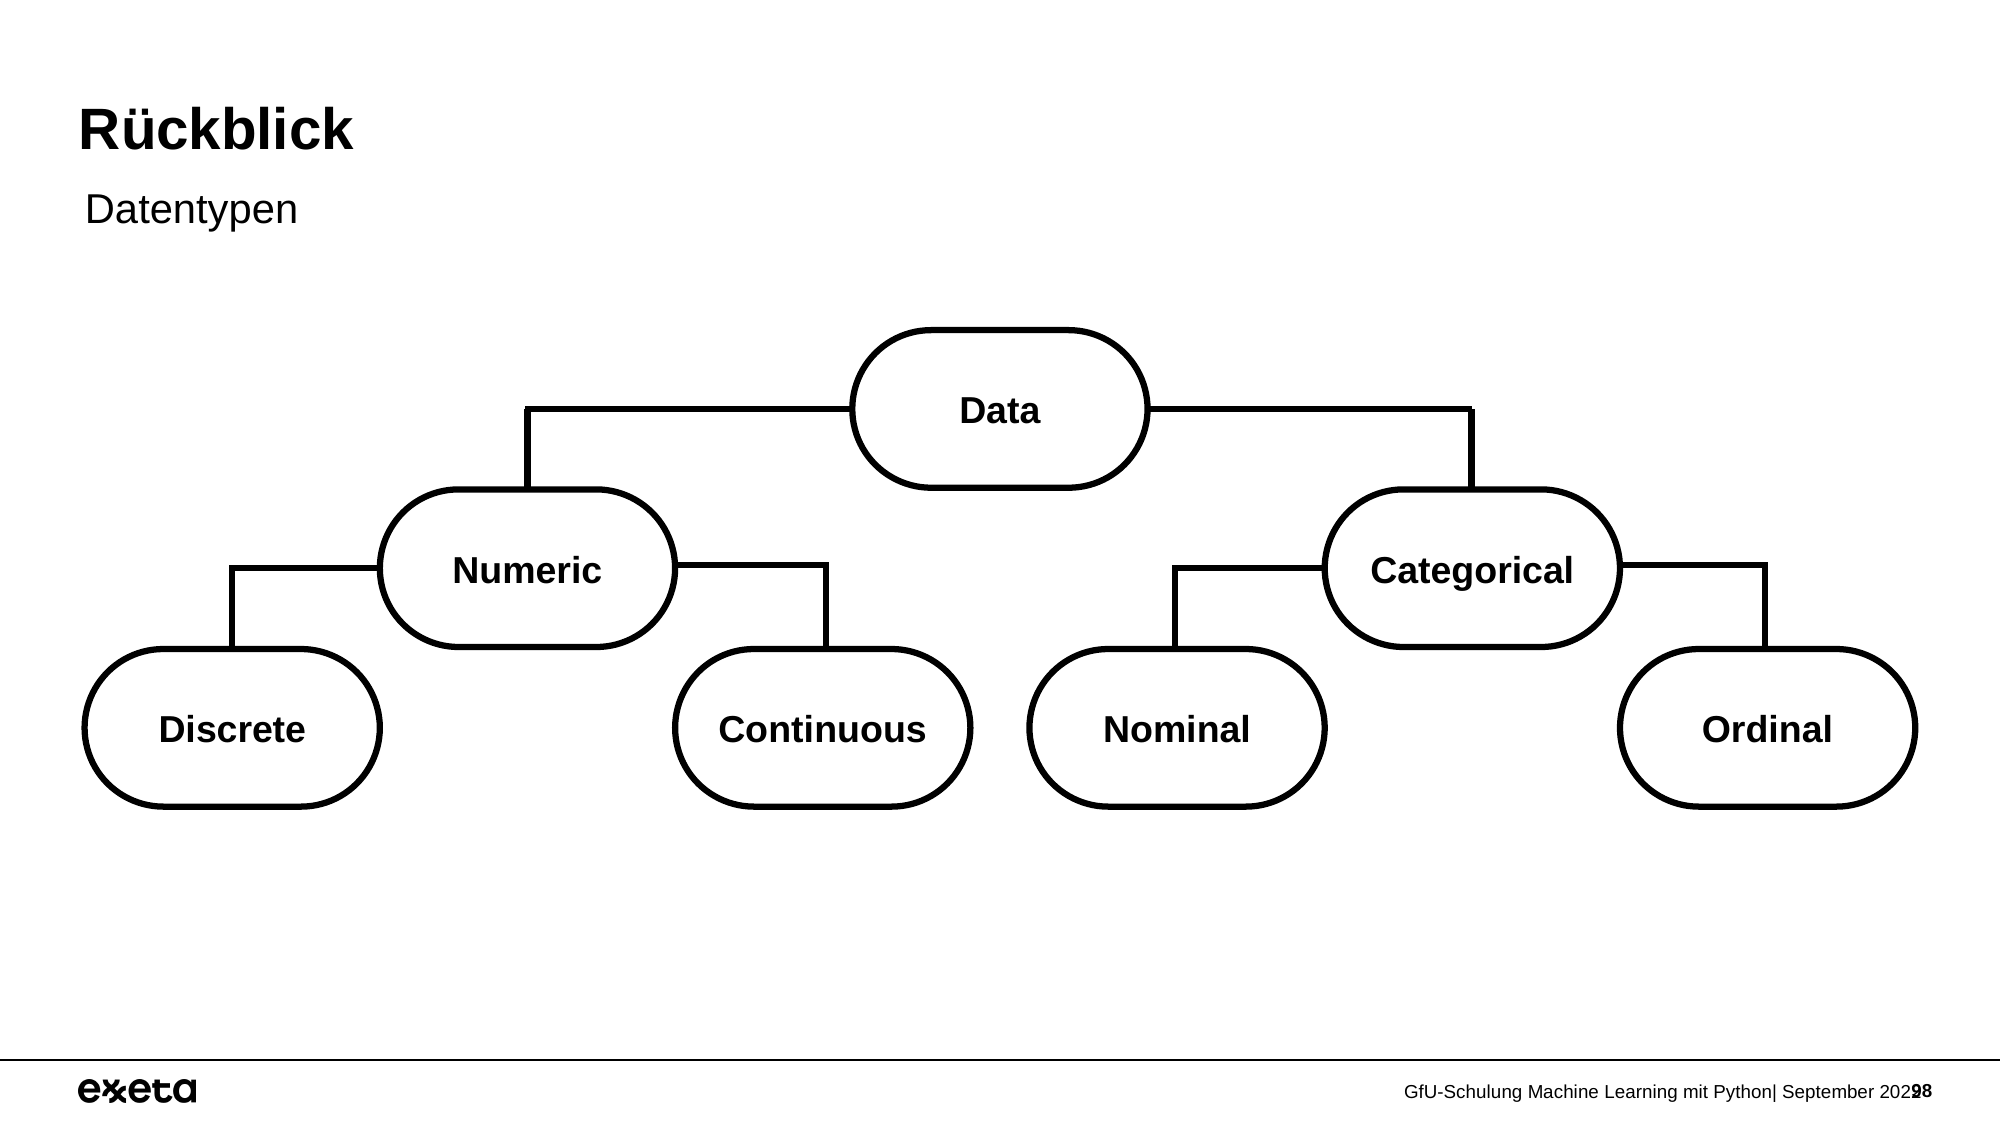

# Rückblick
Datentypen
Data
Numeric
Categorical
Discrete
Continuous
Nominal
Ordinal

GfU-Schulung Machine Learning mit Python| September 2022